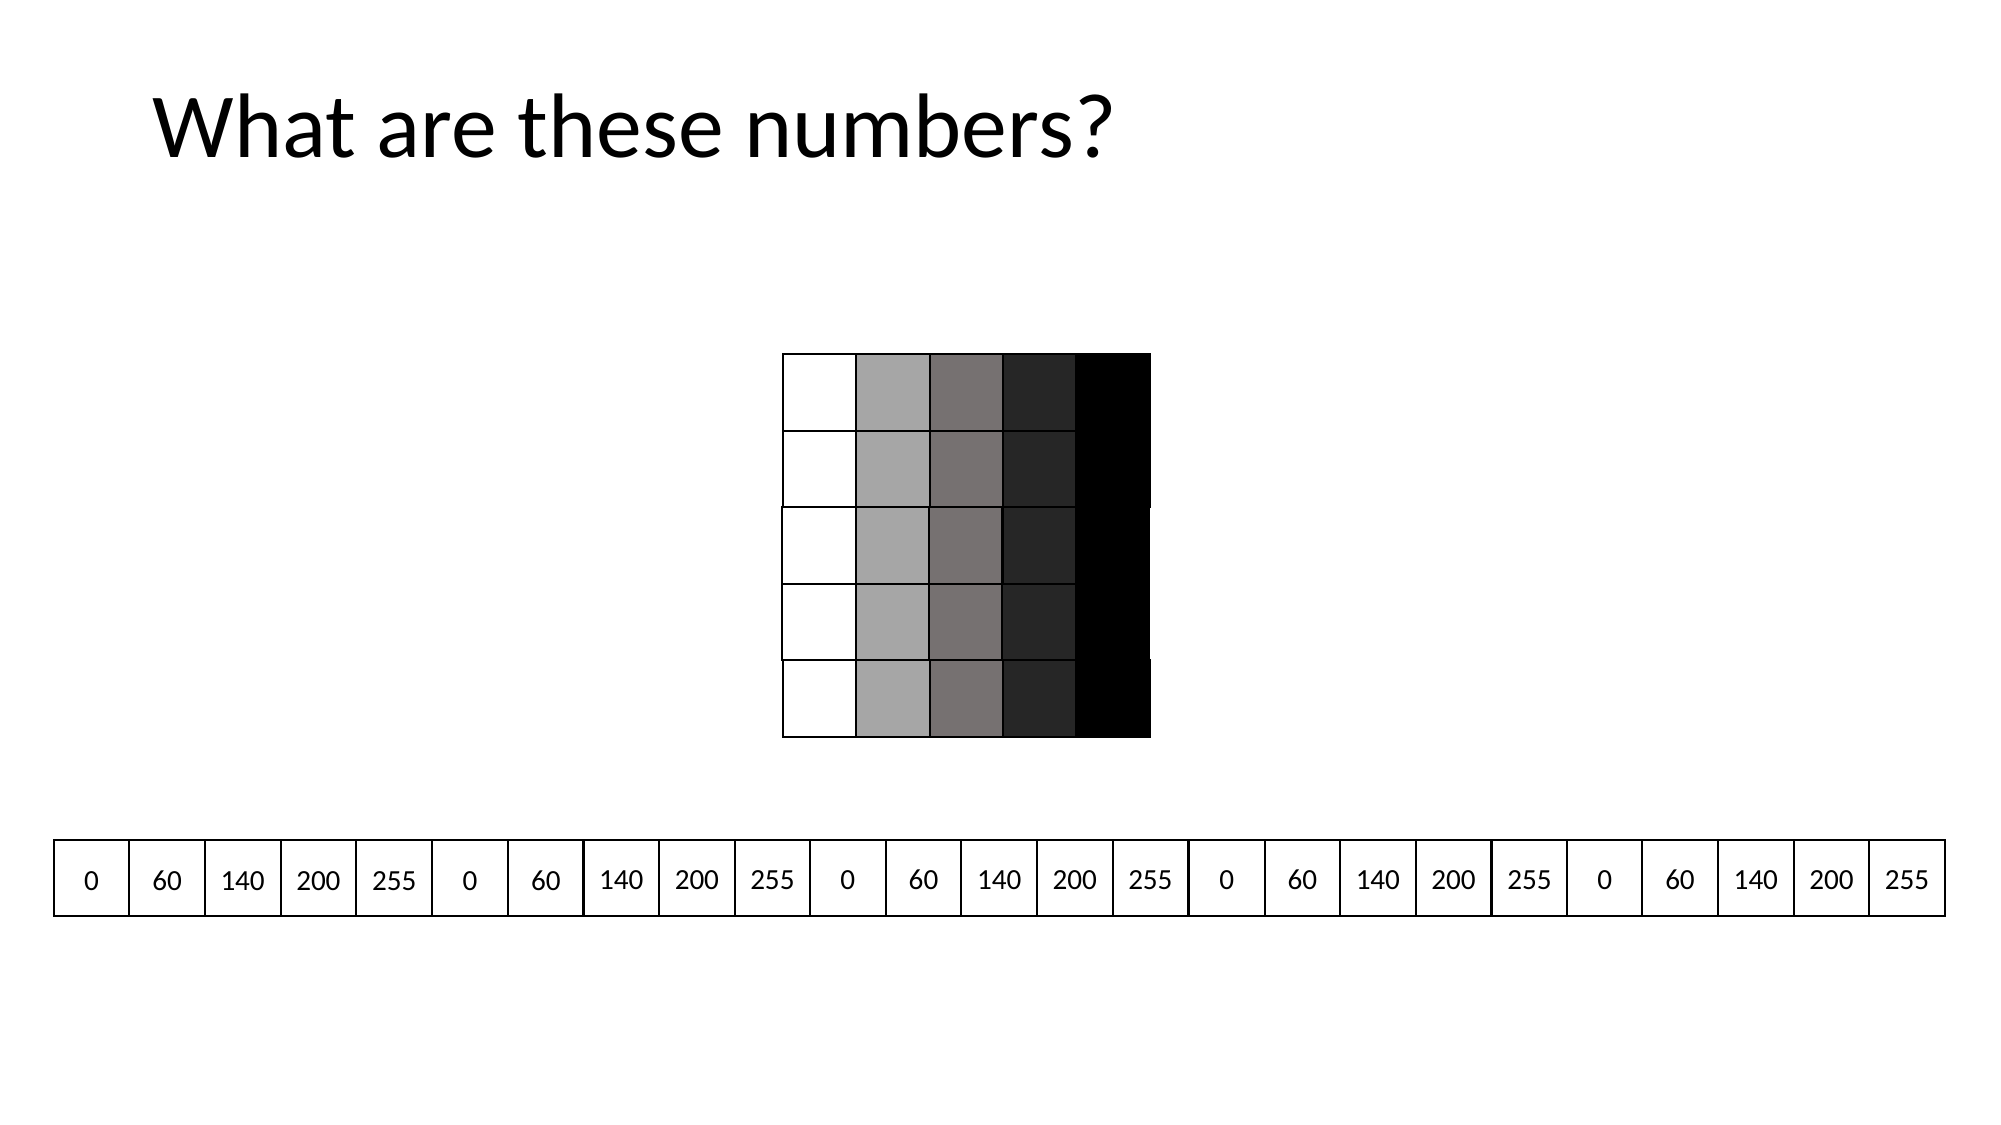

# What are these numbers?

255
140
200
60
0
255
140
200
60
255
0
140
200
60
0
255
140
200
60
0
255
140
200
60
0